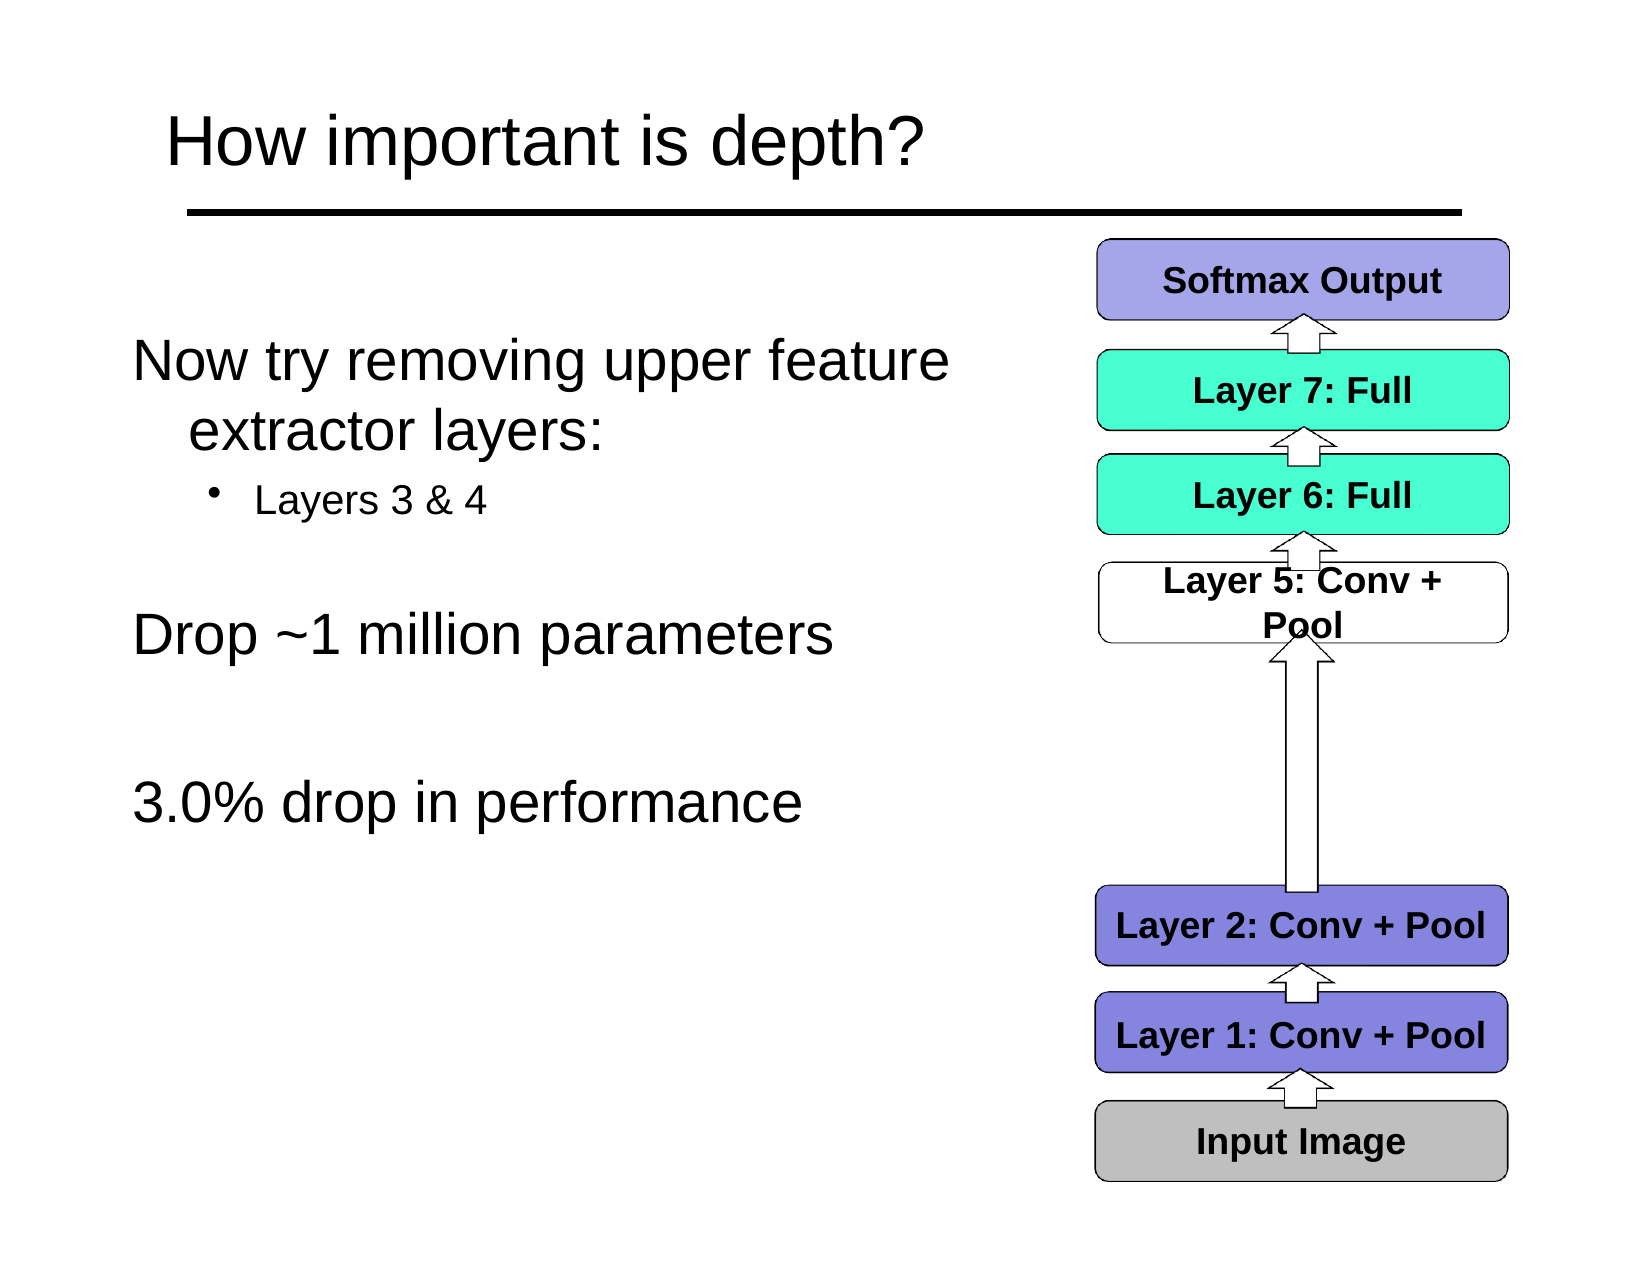

# How important is depth?

Softmax Output
Now try removing upper feature extractor layers:
Layers 3 & 4
Layer 7: Full
Layer 6: Full
Layer 5: Conv + Pool
Drop ~1 million parameters
3.0% drop in performance
Layer 2: Conv + Pool

Layer 1: Conv + Pool
Input Image